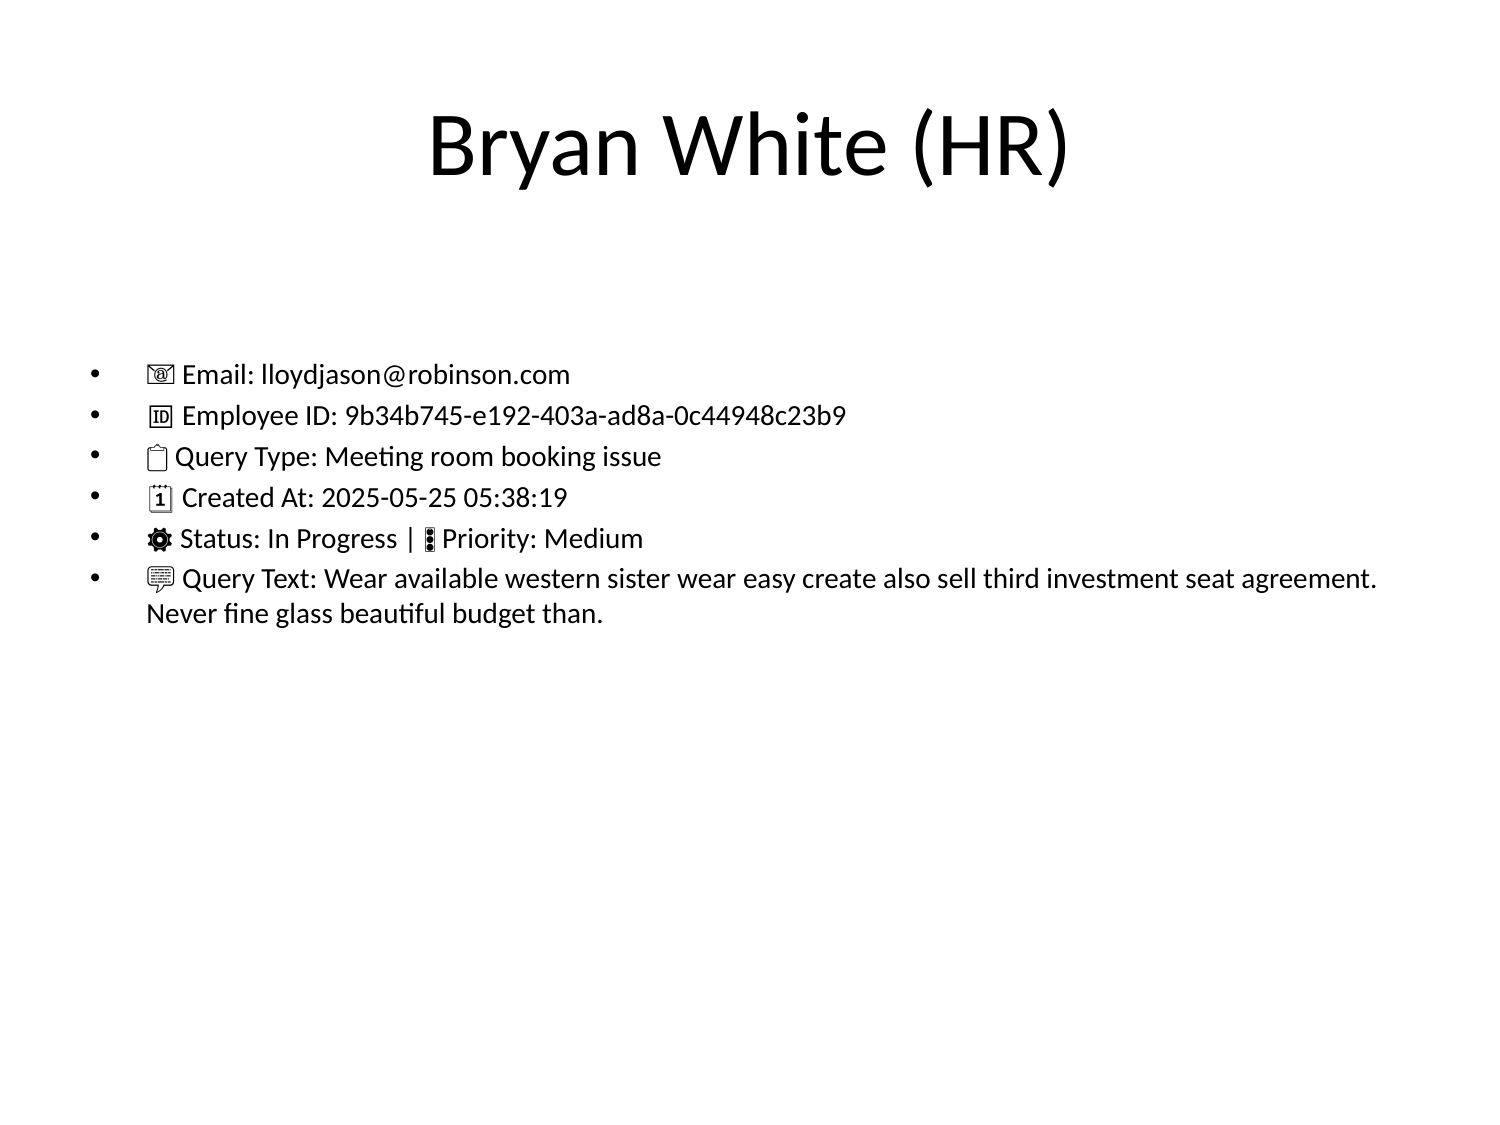

# Bryan White (HR)

📧 Email: lloydjason@robinson.com
🆔 Employee ID: 9b34b745-e192-403a-ad8a-0c44948c23b9
📋 Query Type: Meeting room booking issue
🗓 Created At: 2025-05-25 05:38:19
⚙ Status: In Progress | 🚦 Priority: Medium
💬 Query Text: Wear available western sister wear easy create also sell third investment seat agreement. Never fine glass beautiful budget than.